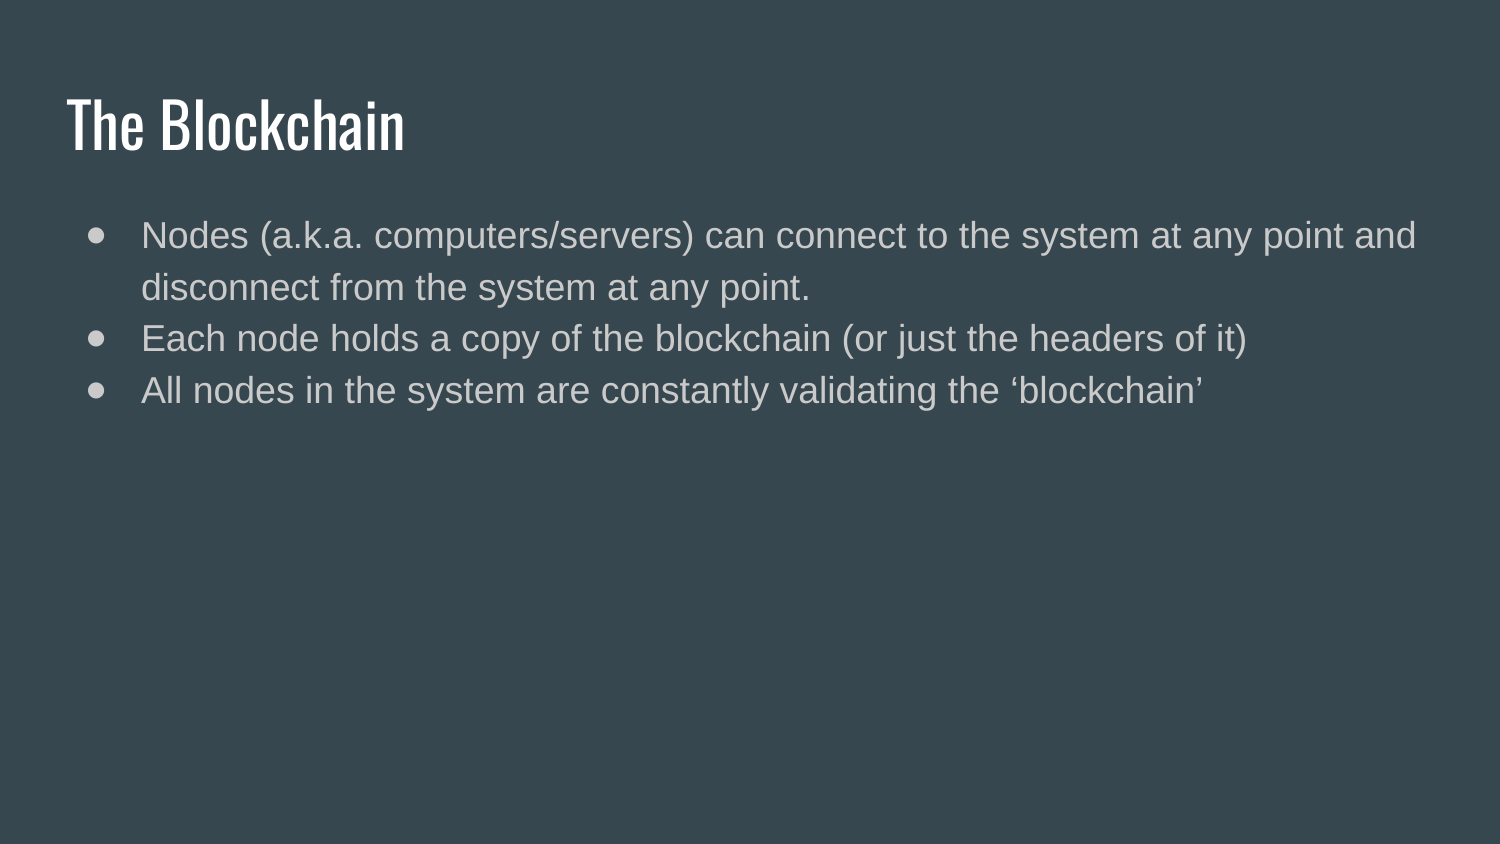

# The Blockchain
Nodes (a.k.a. computers/servers) can connect to the system at any point and disconnect from the system at any point.
Each node holds a copy of the blockchain (or just the headers of it)
All nodes in the system are constantly validating the ‘blockchain’